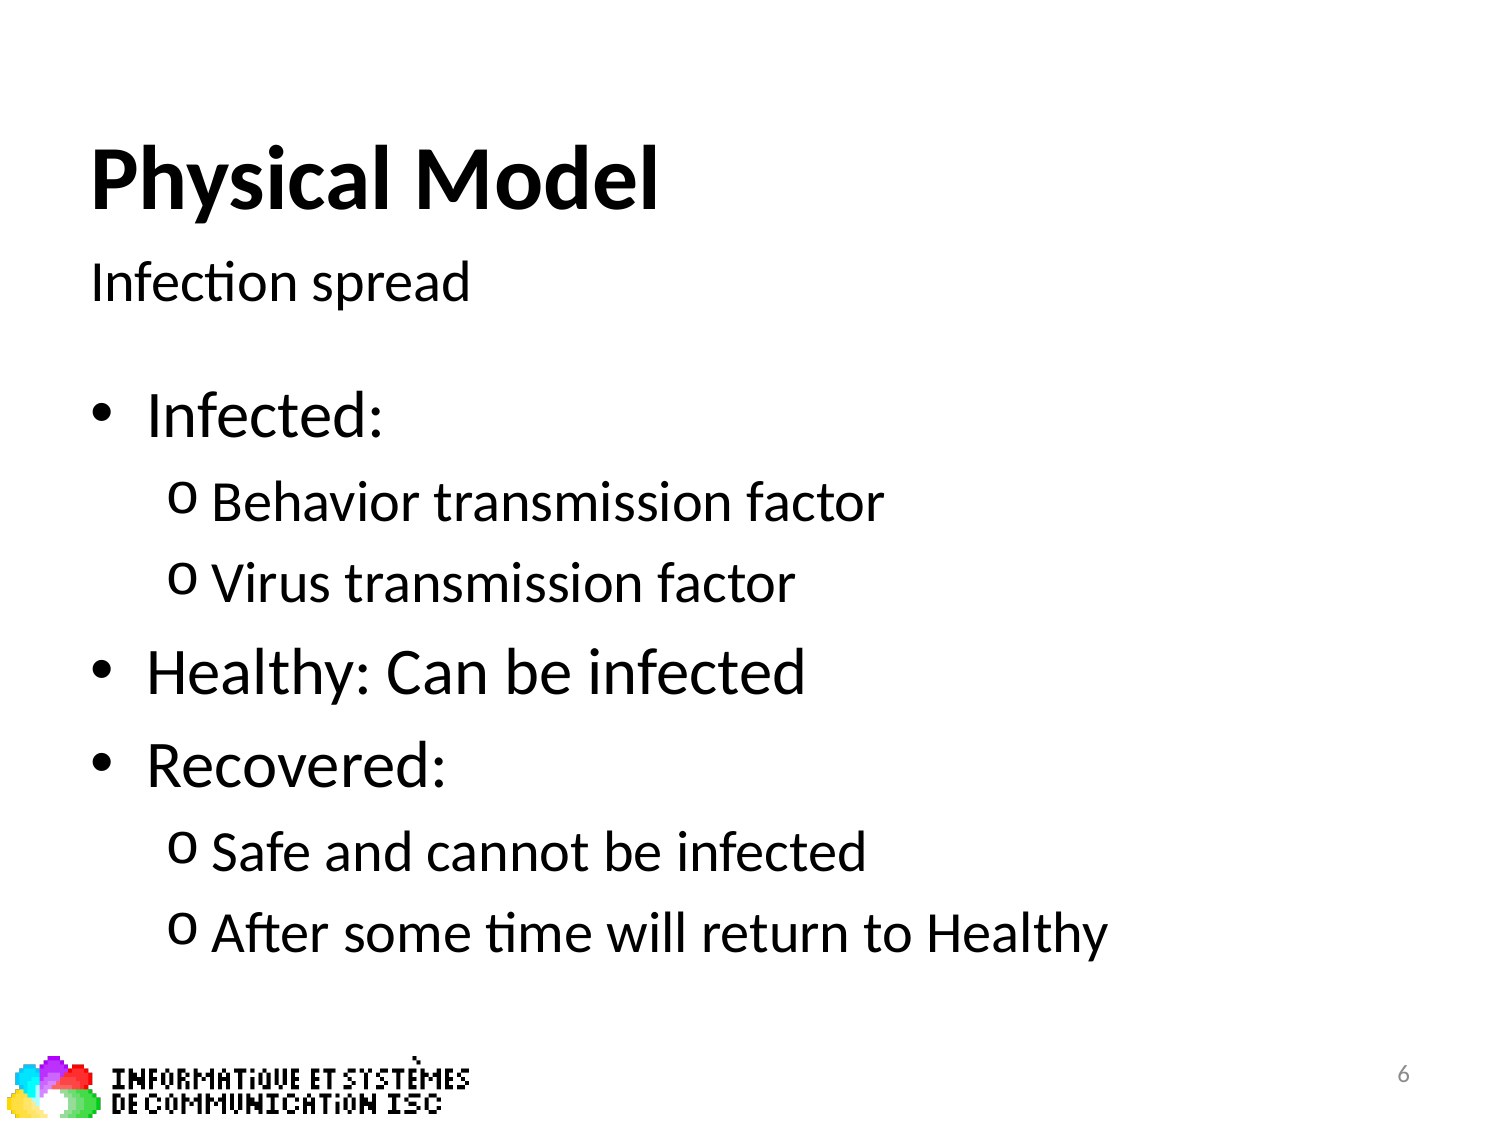

# Physical Model
Infection spread
Infected:
Behavior transmission factor
Virus transmission factor
Healthy: Can be infected
Recovered:
Safe and cannot be infected
After some time will return to Healthy
6